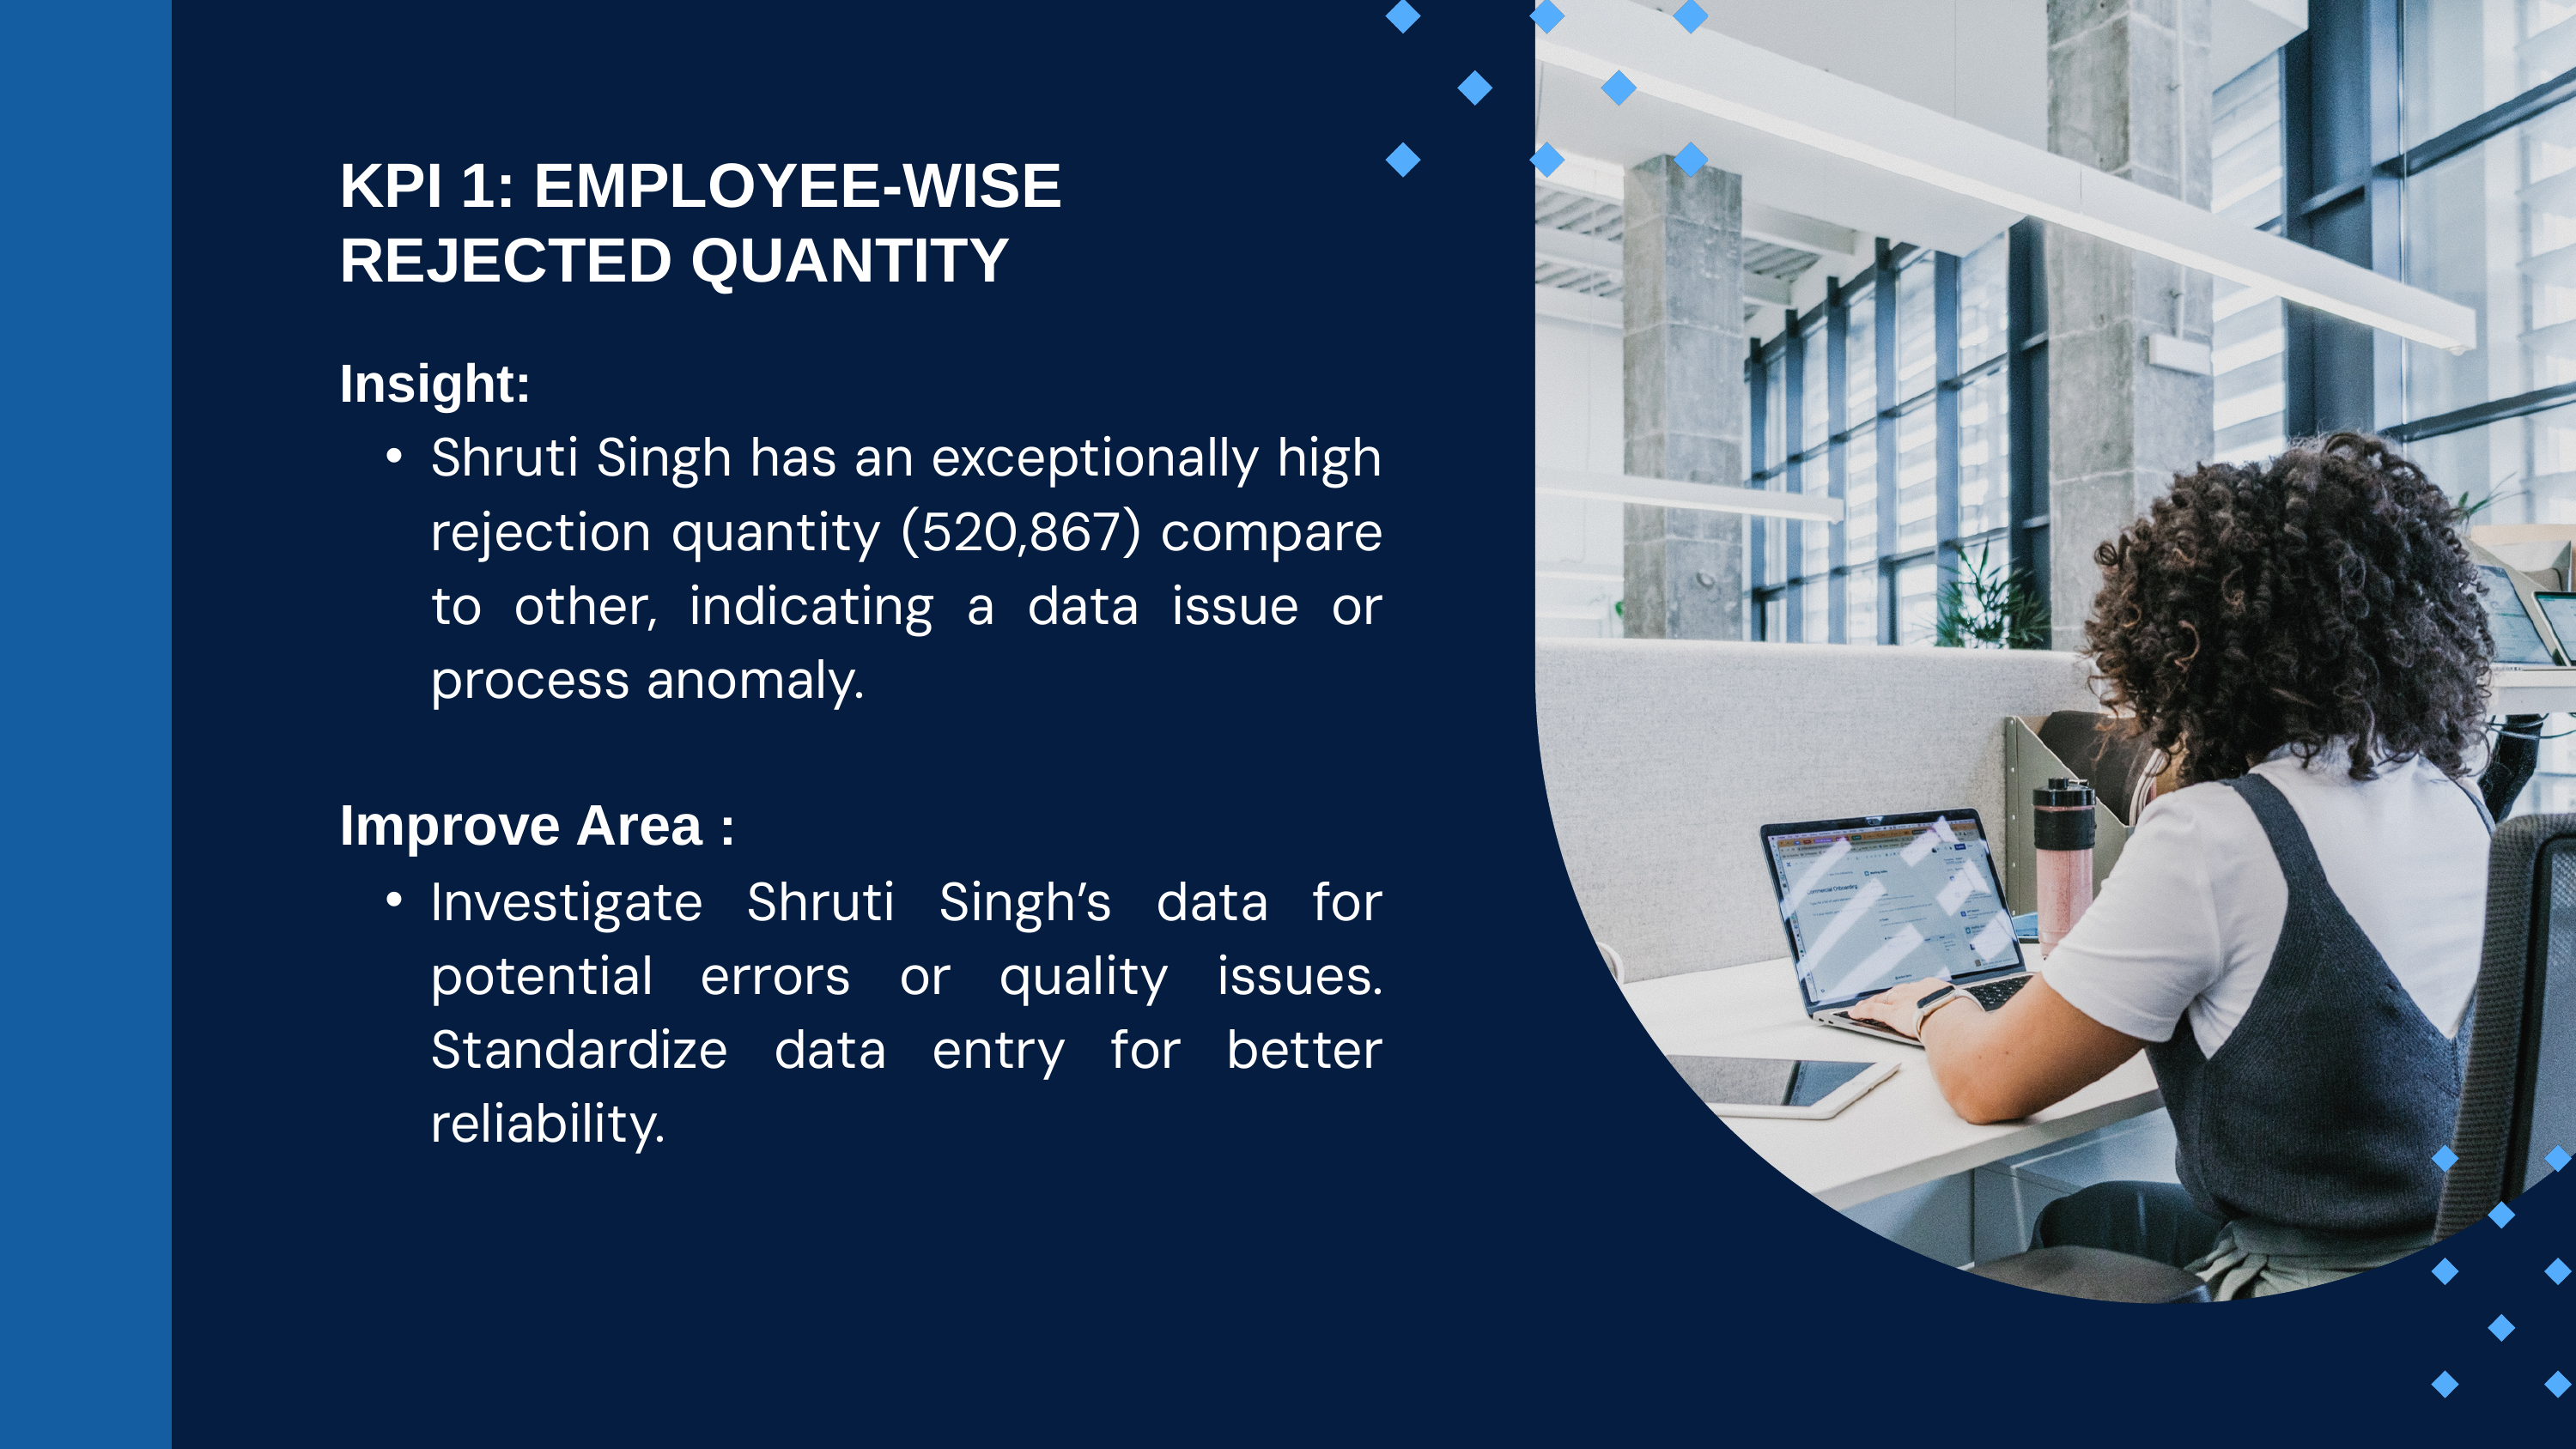

KPI 1: EMPLOYEE-WISE REJECTED QUANTITY
Insight:
Shruti Singh has an exceptionally high rejection quantity (520,867) compare to other, indicating a data issue or process anomaly.

Improve Area :
Investigate Shruti Singh’s data for potential errors or quality issues. Standardize data entry for better reliability.